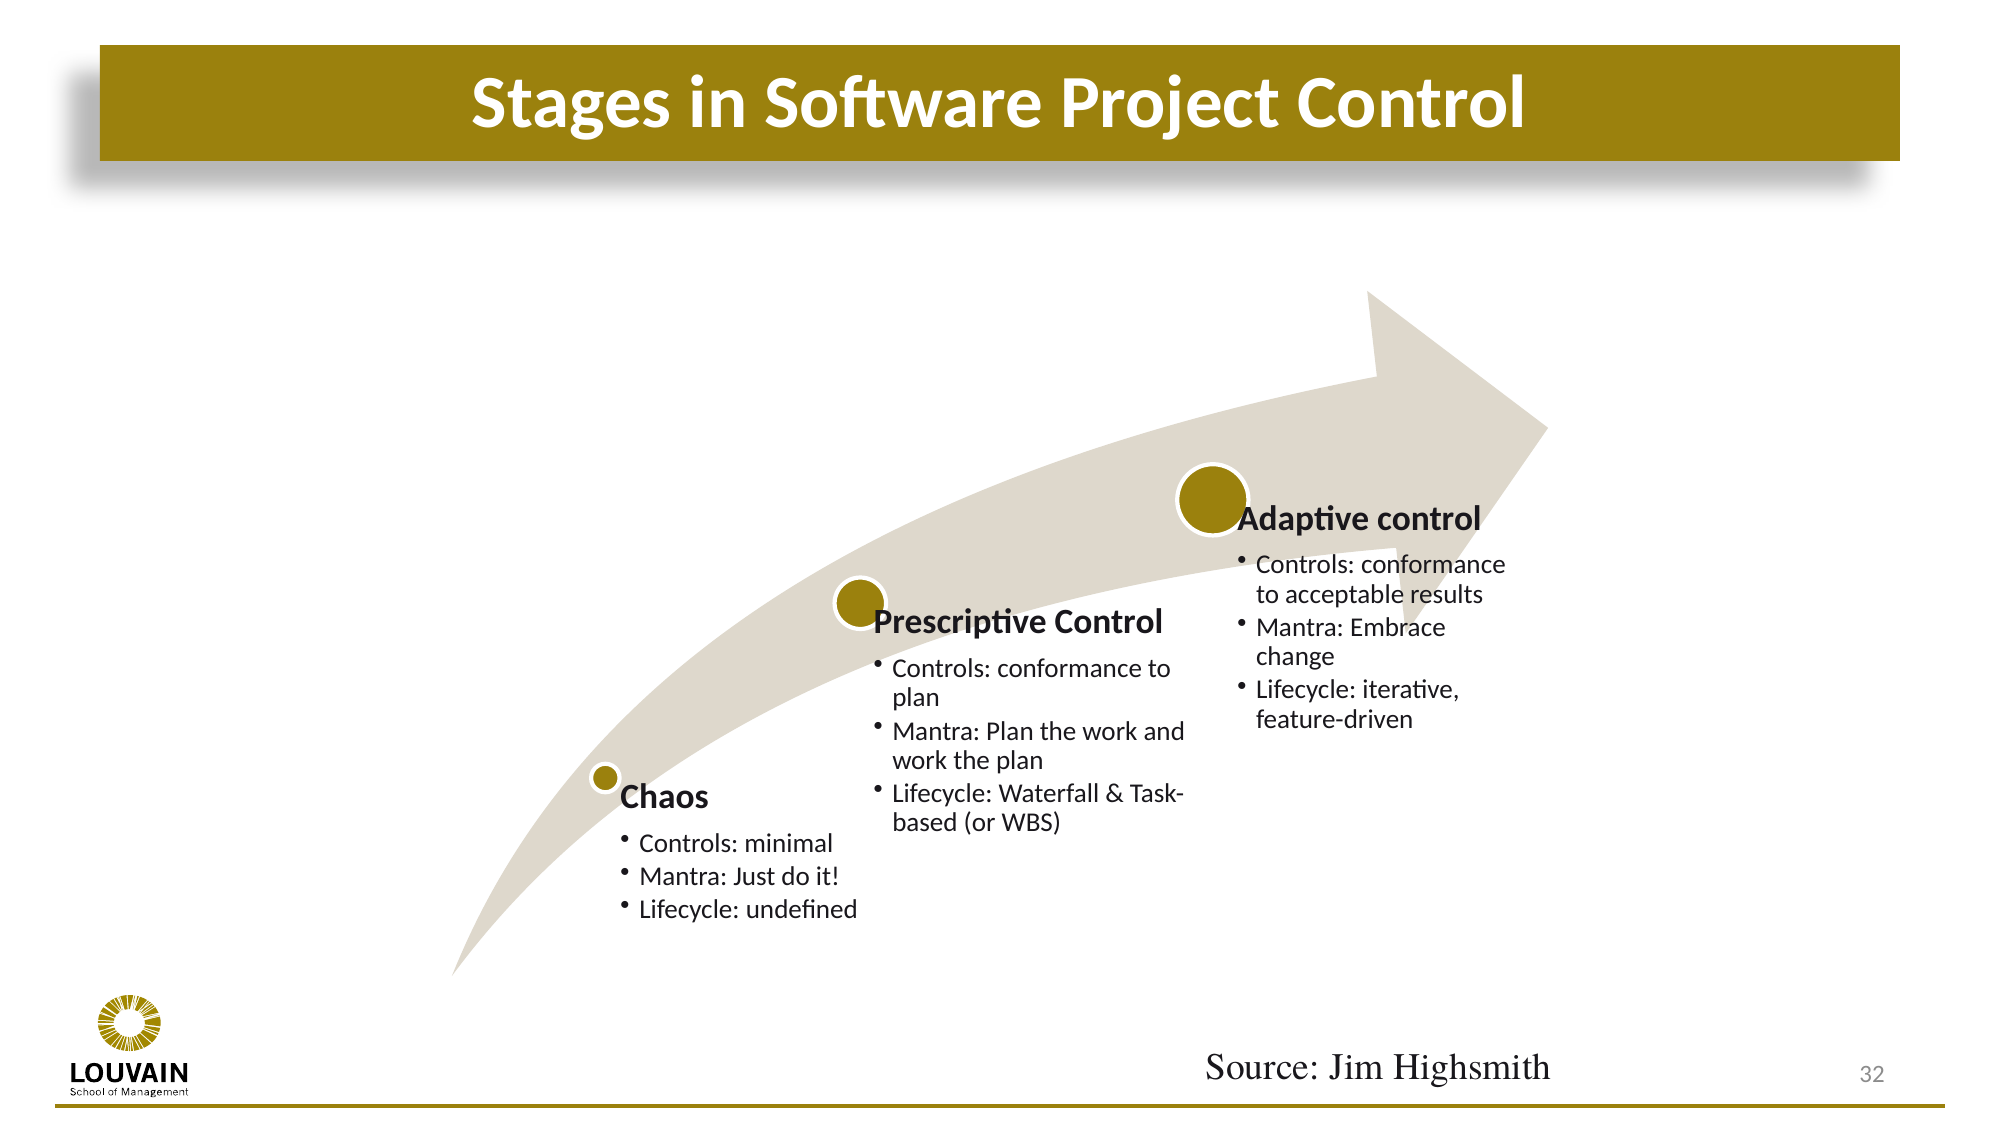

# Stages in Software Project Control
Chaos
Controls: minimal
Mantra: Just do it!
Lifecycle: undefined
Prescriptive Control
Controls: conformance to plan
Mantra: Plan the work and work the plan
Lifecycle: Waterfall & Task-based (or WBS)
Adaptive control
Controls: conformance to acceptable results
Mantra: Embrace change
Lifecycle: iterative, feature-driven
Source: Jim Highsmith
32